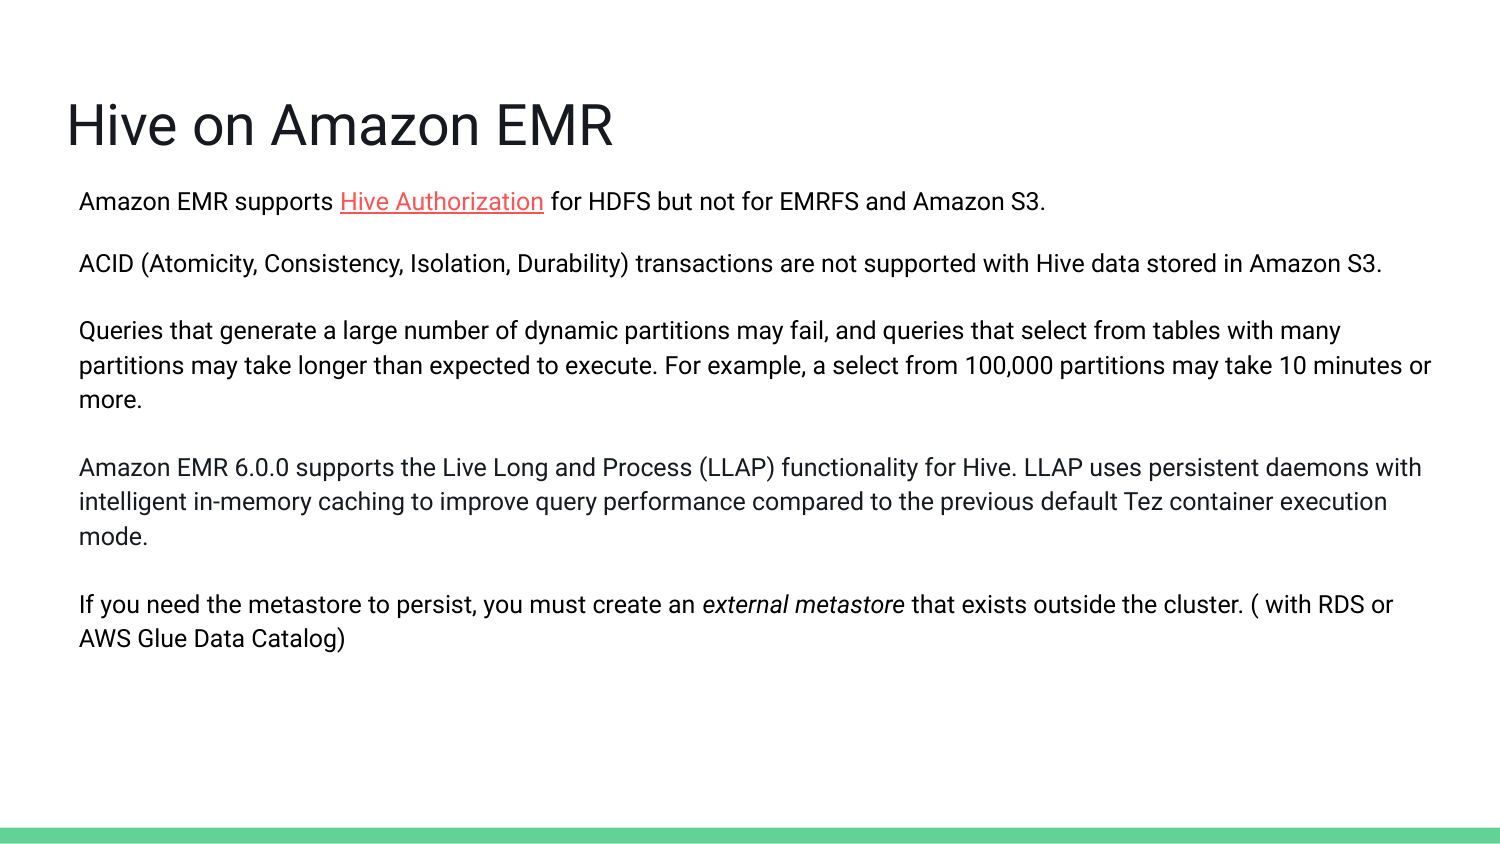

# Hive on Amazon EMR
Amazon EMR supports Hive Authorization for HDFS but not for EMRFS and Amazon S3.
ACID (Atomicity, Consistency, Isolation, Durability) transactions are not supported with Hive data stored in Amazon S3.
Queries that generate a large number of dynamic partitions may fail, and queries that select from tables with many partitions may take longer than expected to execute. For example, a select from 100,000 partitions may take 10 minutes or more.
Amazon EMR 6.0.0 supports the Live Long and Process (LLAP) functionality for Hive. LLAP uses persistent daemons with intelligent in-memory caching to improve query performance compared to the previous default Tez container execution mode.
If you need the metastore to persist, you must create an external metastore that exists outside the cluster. ( with RDS or AWS Glue Data Catalog)